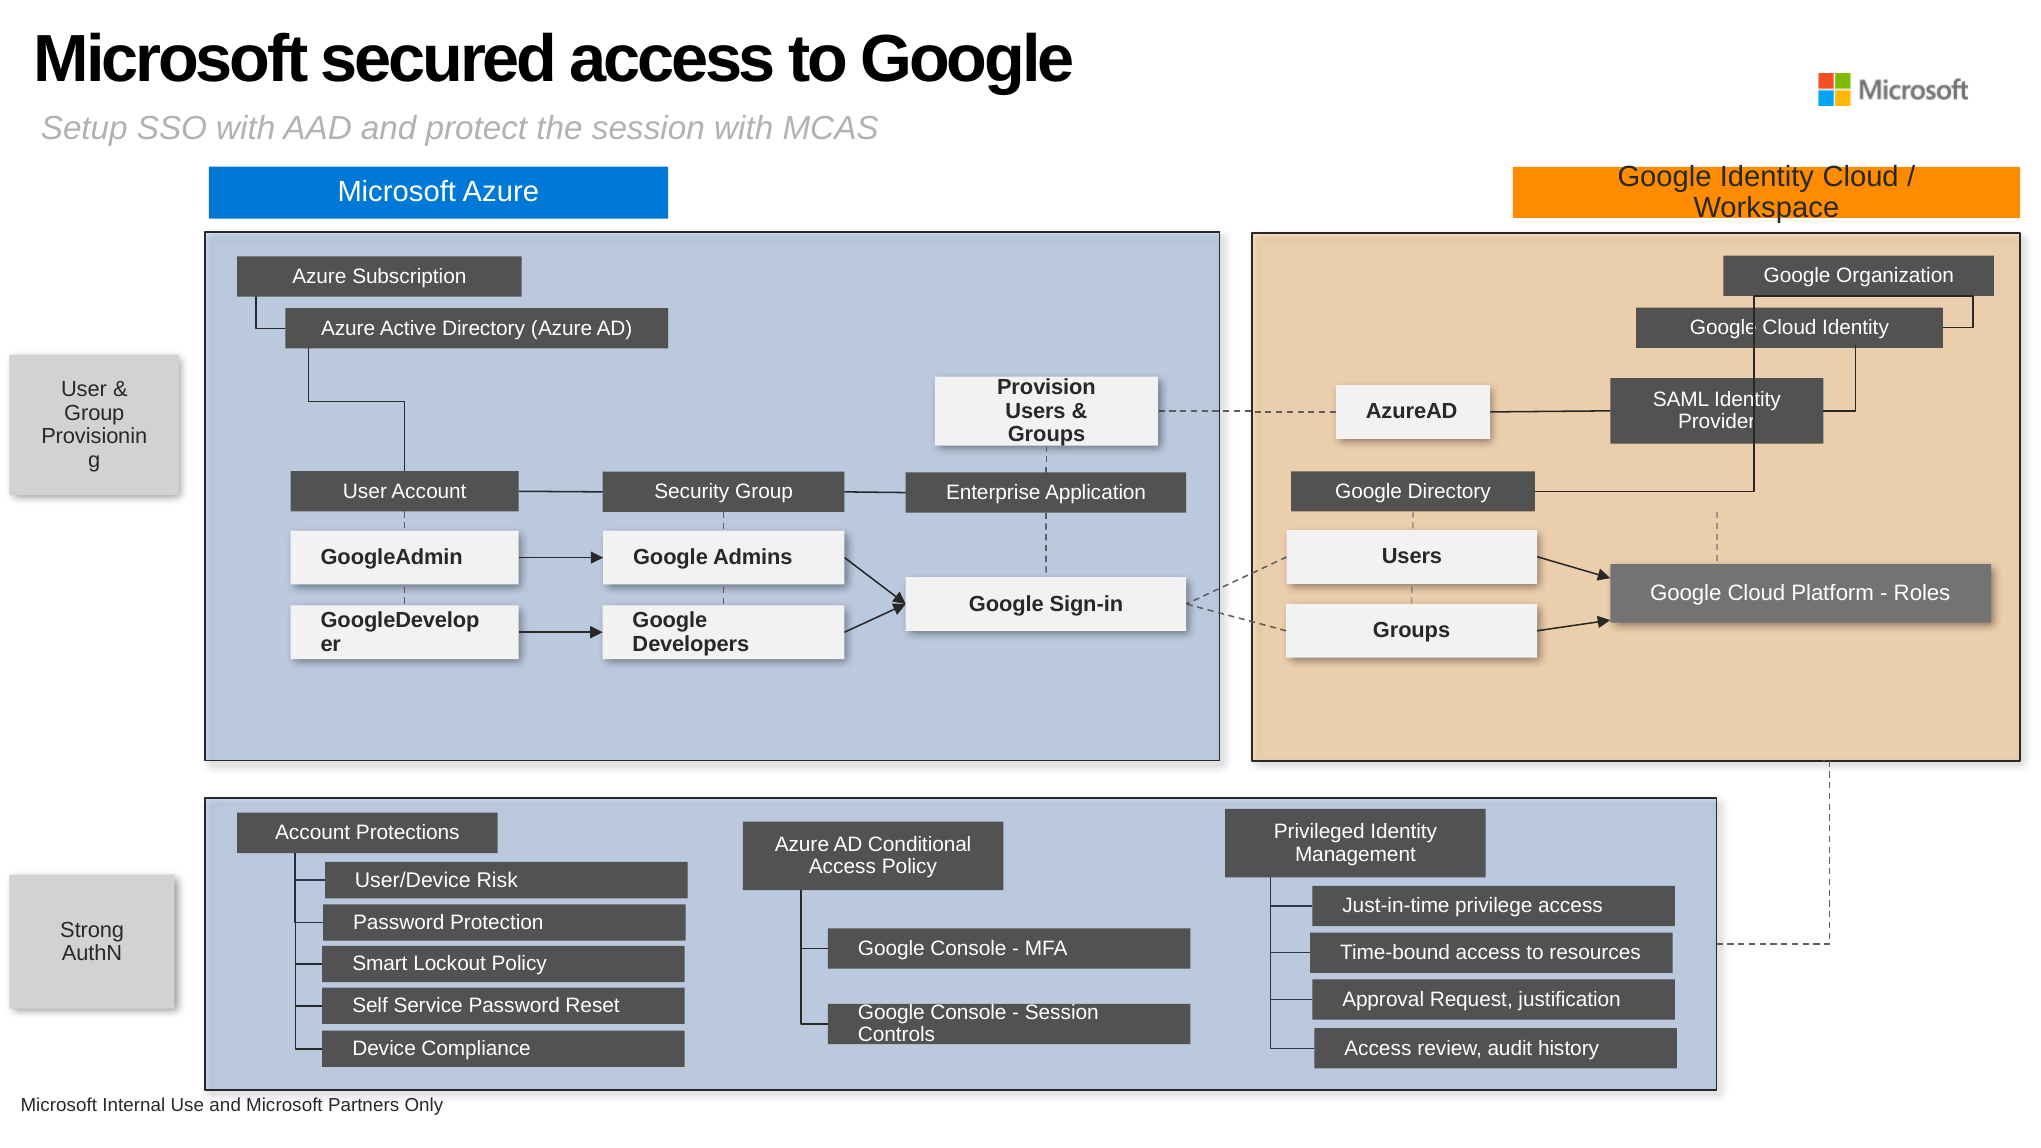

# Microsoft secured access to Google
Setup SSO with AAD and protect the session with MCAS
Microsoft Azure
Google Identity Cloud / Workspace

Google Organization
Azure Subscription
Google Cloud Identity
Azure Active Directory (Azure AD)
User & Group Provisioning
Provision Users & Groups
SAML Identity Provider
AzureAD
User Account
Google Directory
Security Group
Enterprise Application
Users
GoogleAdmin
Google Admins
Google Cloud Platform - Roles
Google Sign-in
Groups
GoogleDeveloper
Google Developers

Privileged Identity Management
Account Protections
Azure AD Conditional Access Policy
User/Device Risk
Strong AuthN
Just-in-time privilege access
Password Protection
Google Console - MFA
Time-bound access to resources
Smart Lockout Policy
Approval Request, justification
Self Service Password Reset
Google Console - Session Controls
Access review, audit history
Device Compliance